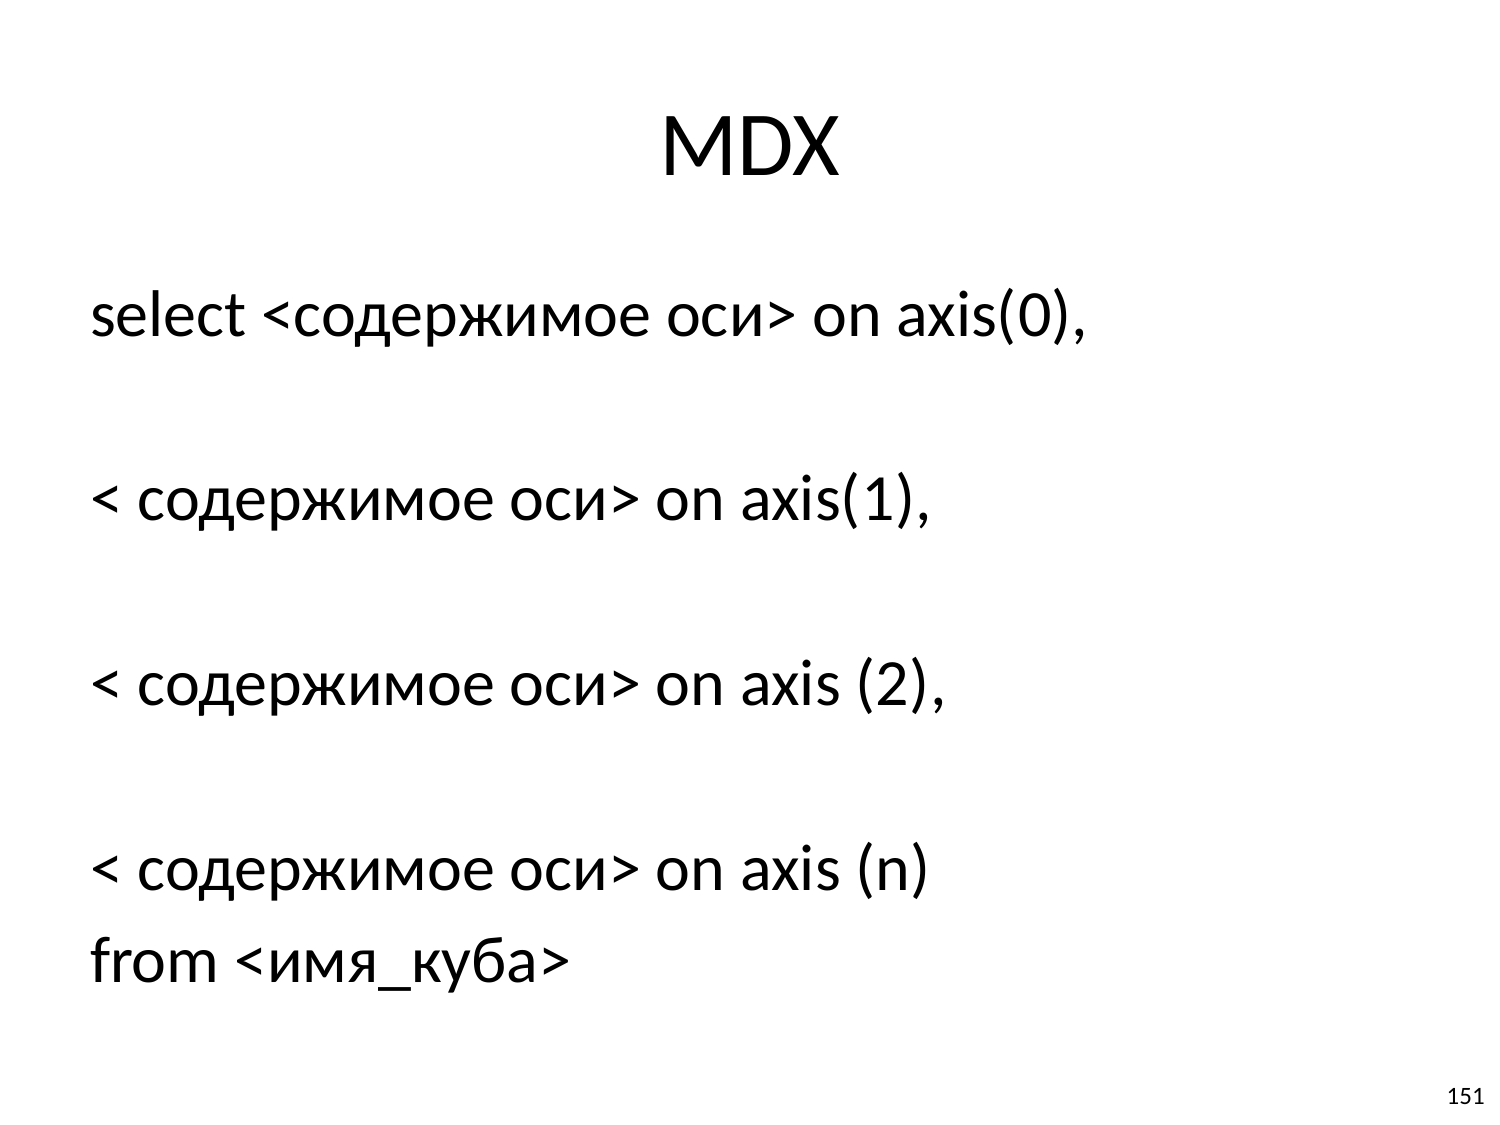

# MDX
select <содержимое оси> on axis(0),

< содержимое оси> on axis(1),

< содержимое оси> on axis (2),

< содержимое оси> on axis (n)
from <имя_куба>

151